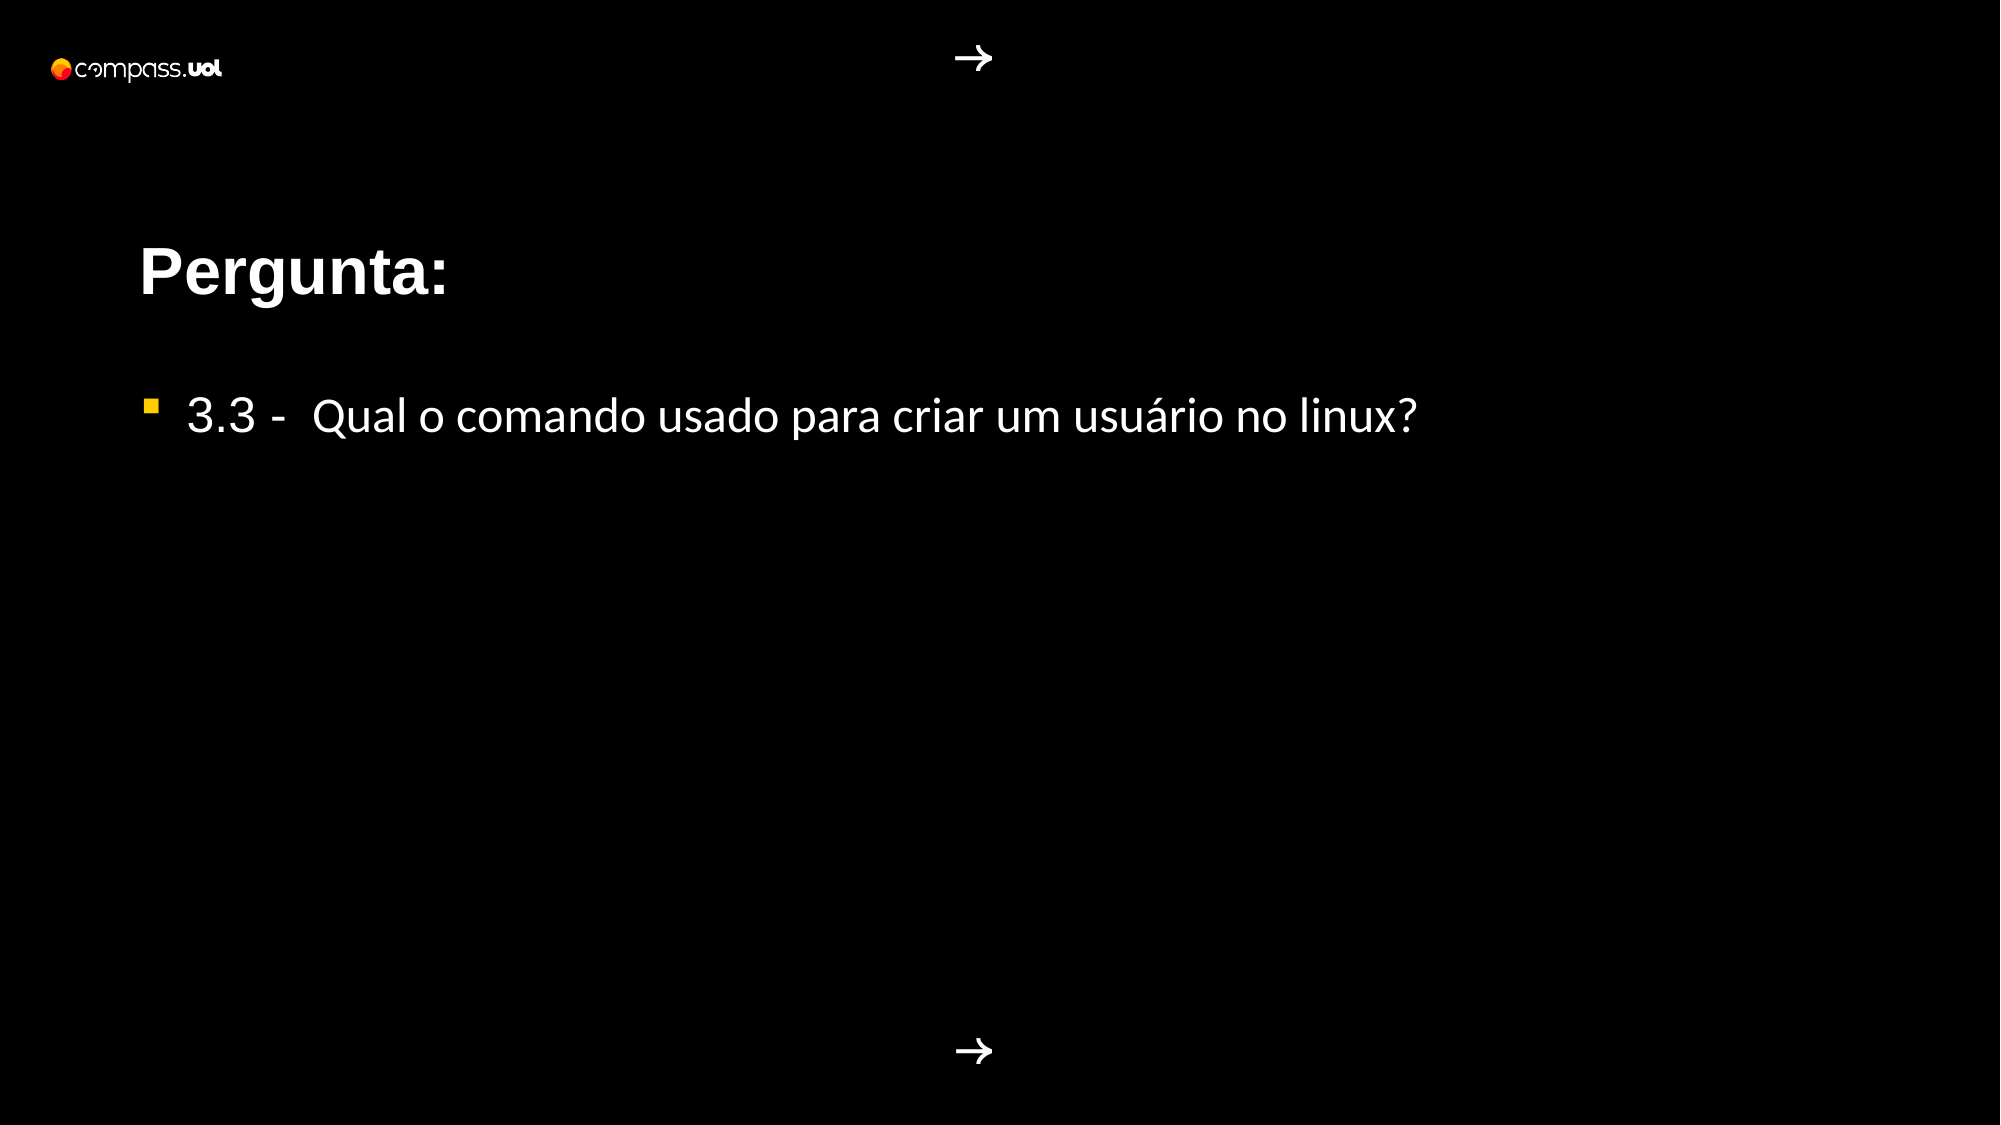

Pergunta:
3.3 -  Qual o comando usado para criar um usuário no linux?